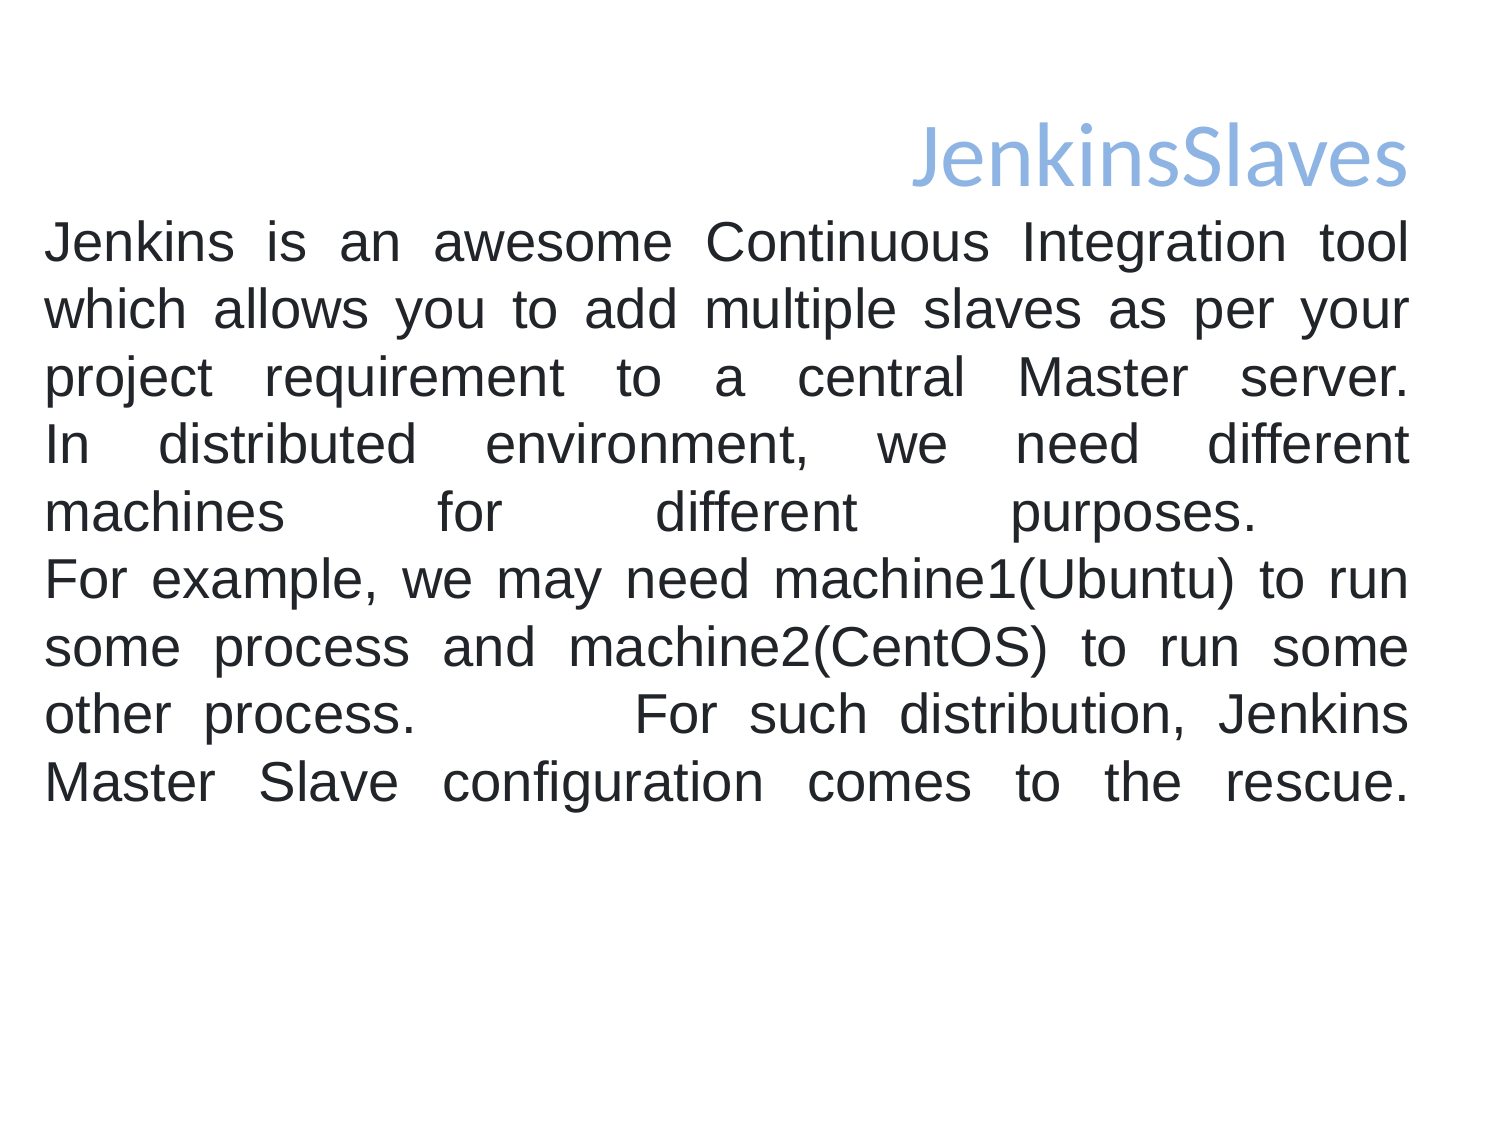

# JenkinsSlaves Jenkins is an awesome Continuous Integration tool which allows you to add multiple slaves as per your project requirement to a central Master server. In distributed environment, we need different machines for different purposes. For example, we may need machine1(Ubuntu) to run some process and machine2(CentOS) to run some other process.       For such distribution, Jenkins Master Slave configuration comes to the rescue.